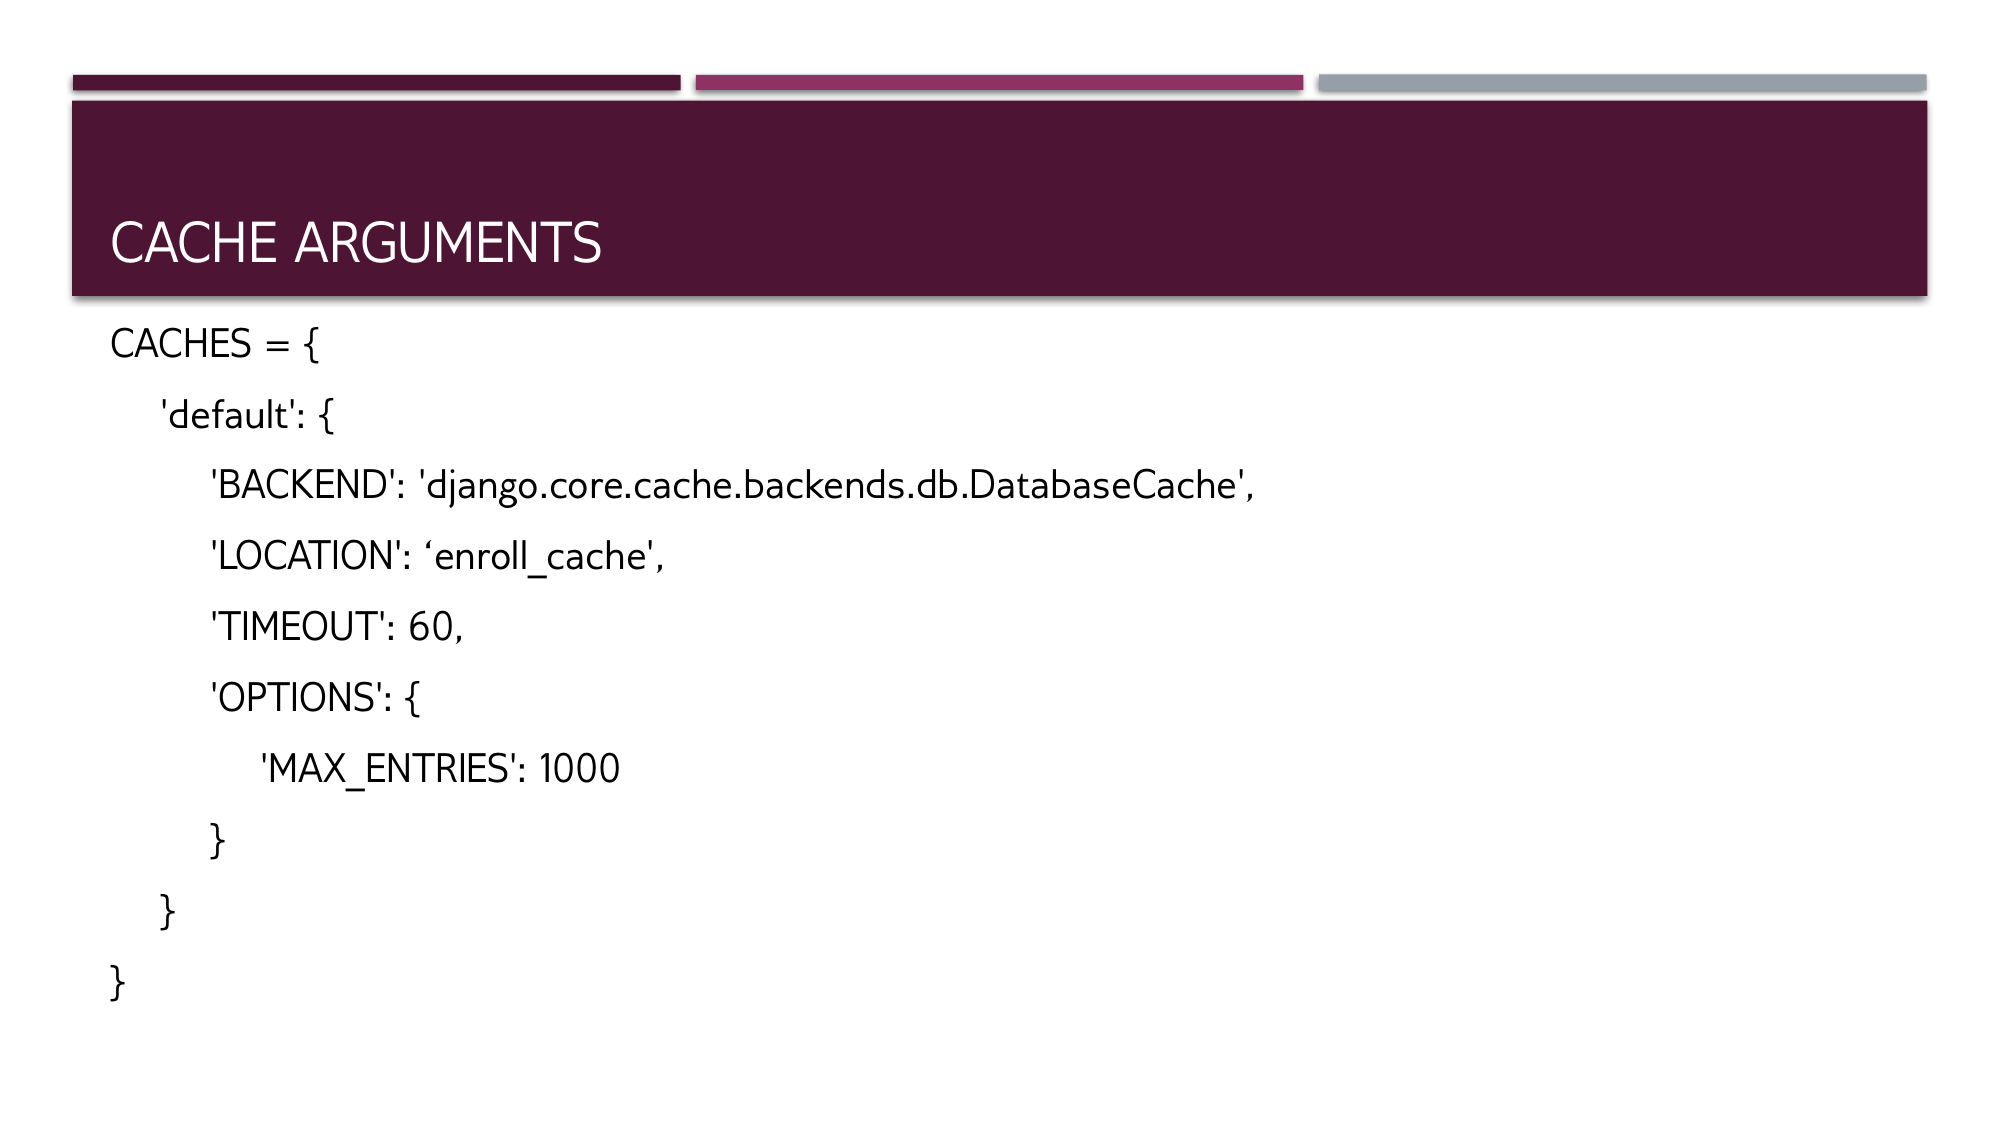

# Cache Arguments
CACHES = {
    'default': {
        'BACKEND': 'django.core.cache.backends.db.DatabaseCache',
        'LOCATION': ‘enroll_cache',
        'TIMEOUT': 60,
        'OPTIONS': {
            'MAX_ENTRIES': 1000
        }
    }
}